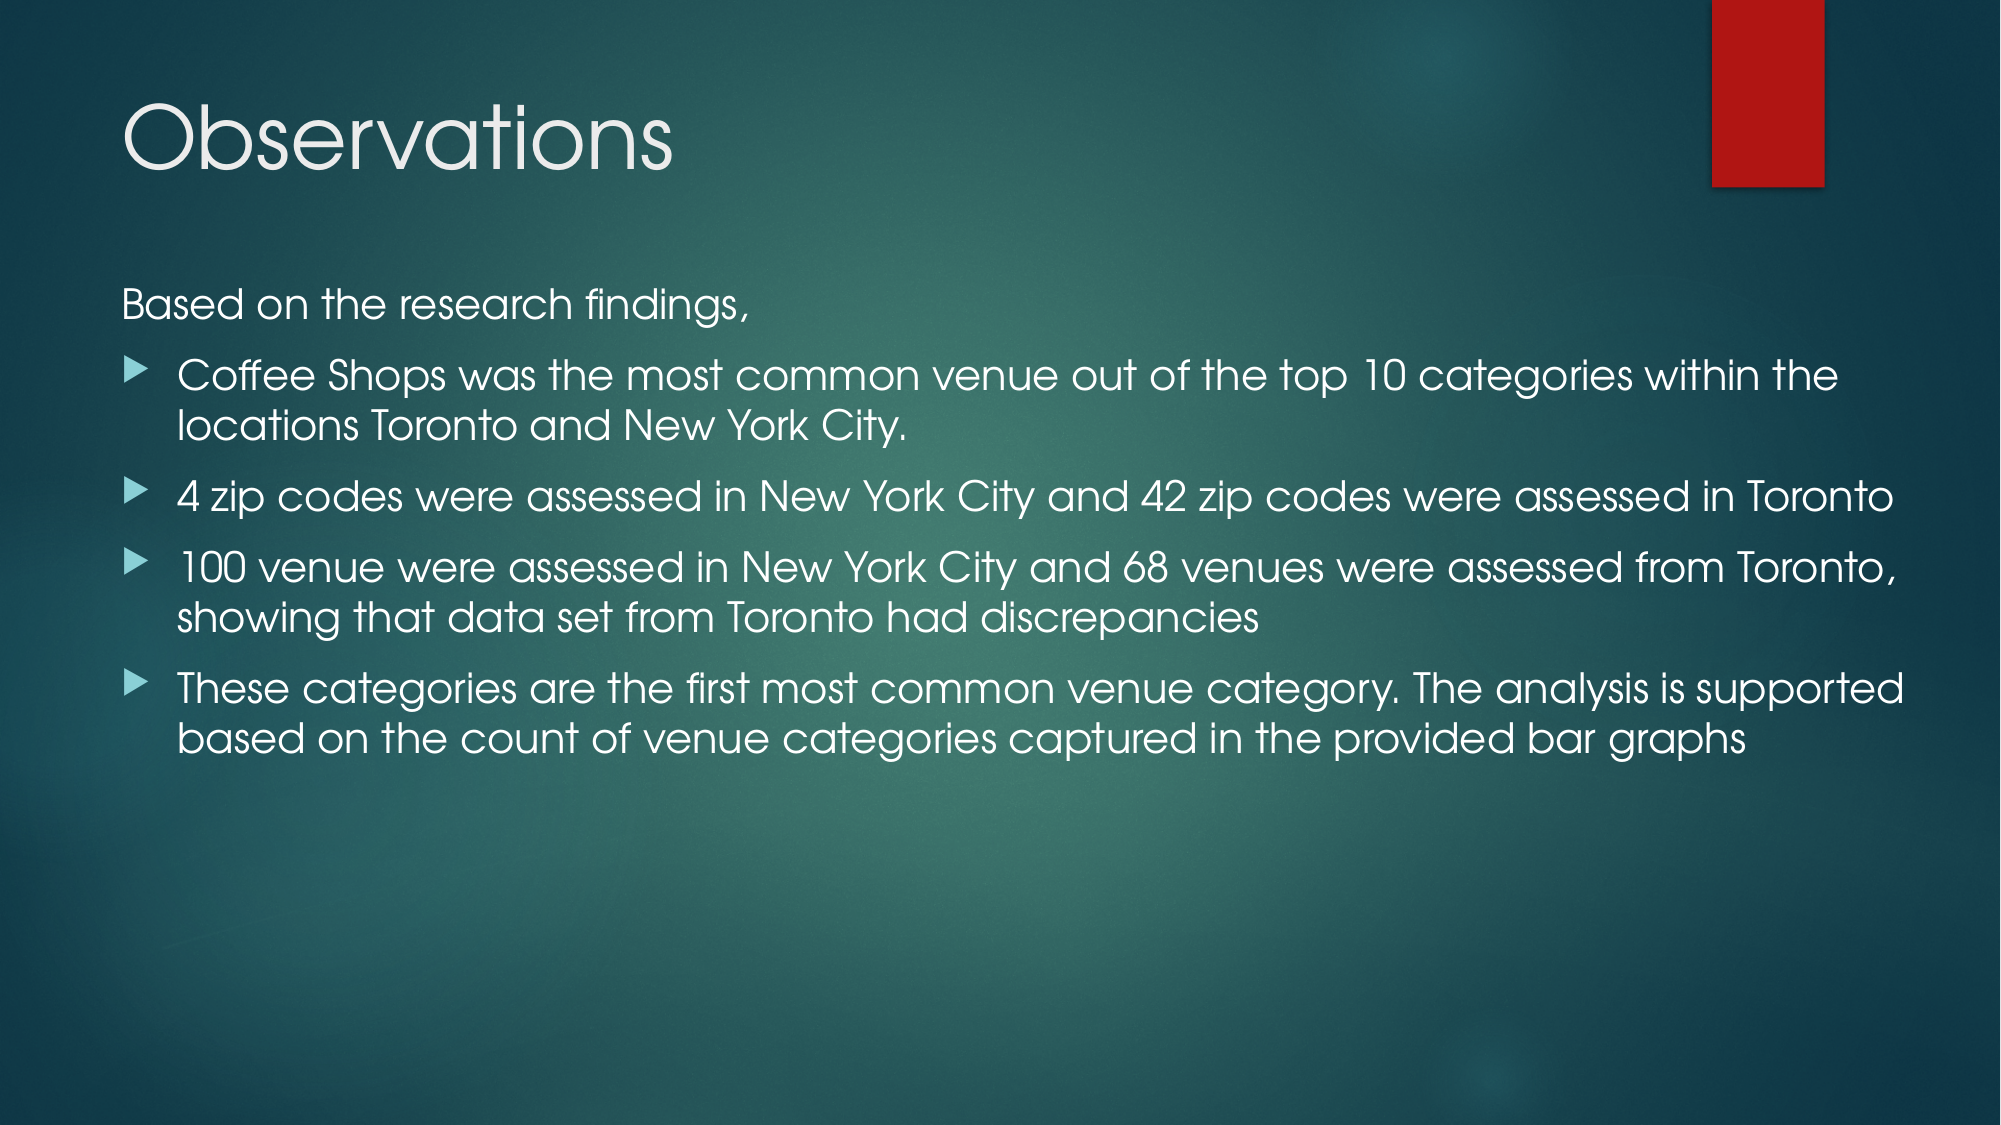

# Observations
Based on the research findings,
Coffee Shops was the most common venue out of the top 10 categories within the locations Toronto and New York City.
4 zip codes were assessed in New York City and 42 zip codes were assessed in Toronto
100 venue were assessed in New York City and 68 venues were assessed from Toronto, showing that data set from Toronto had discrepancies
These categories are the first most common venue category. The analysis is supported based on the count of venue categories captured in the provided bar graphs